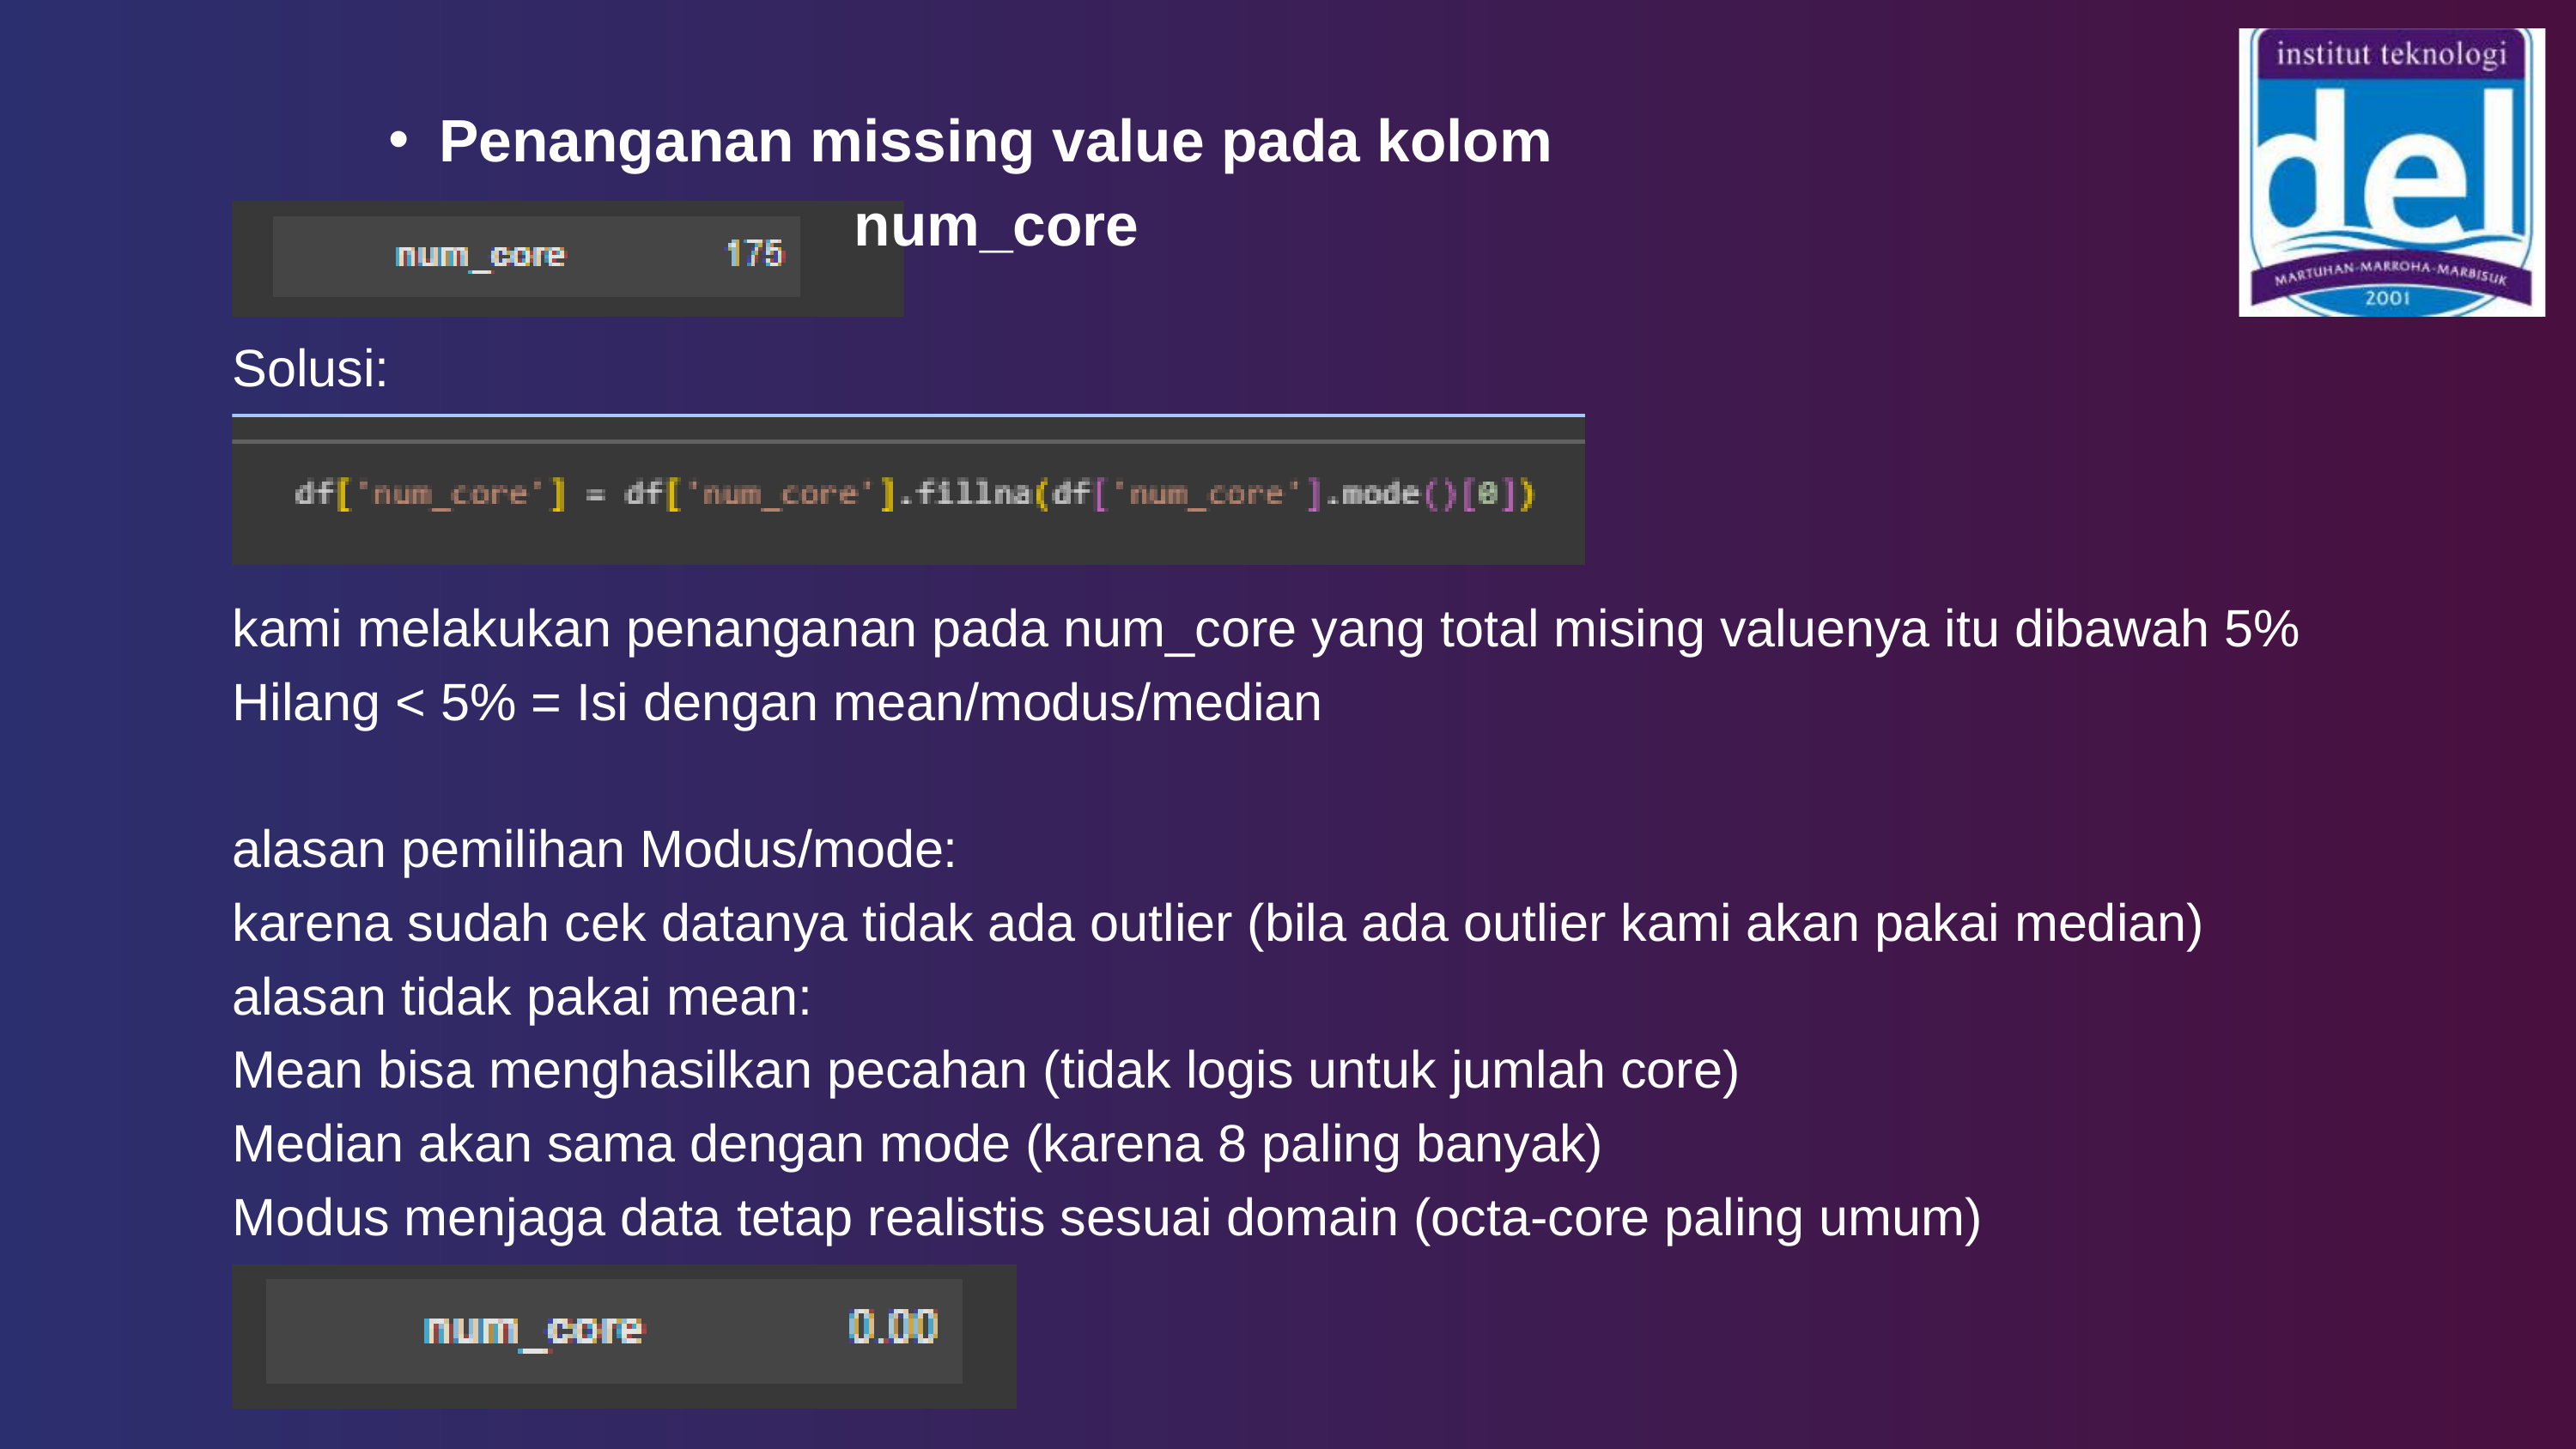

Penanganan missing value pada kolom num_core

Solusi:

kami melakukan penanganan pada num_core yang total mising valuenya itu dibawah 5%
Hilang < 5% = Isi dengan mean/modus/median

alasan pemilihan Modus/mode:
karena sudah cek datanya tidak ada outlier (bila ada outlier kami akan pakai median)
alasan tidak pakai mean:
Mean bisa menghasilkan pecahan (tidak logis untuk jumlah core)
Median akan sama dengan mode (karena 8 paling banyak)
Modus menjaga data tetap realistis sesuai domain (octa-core paling umum)